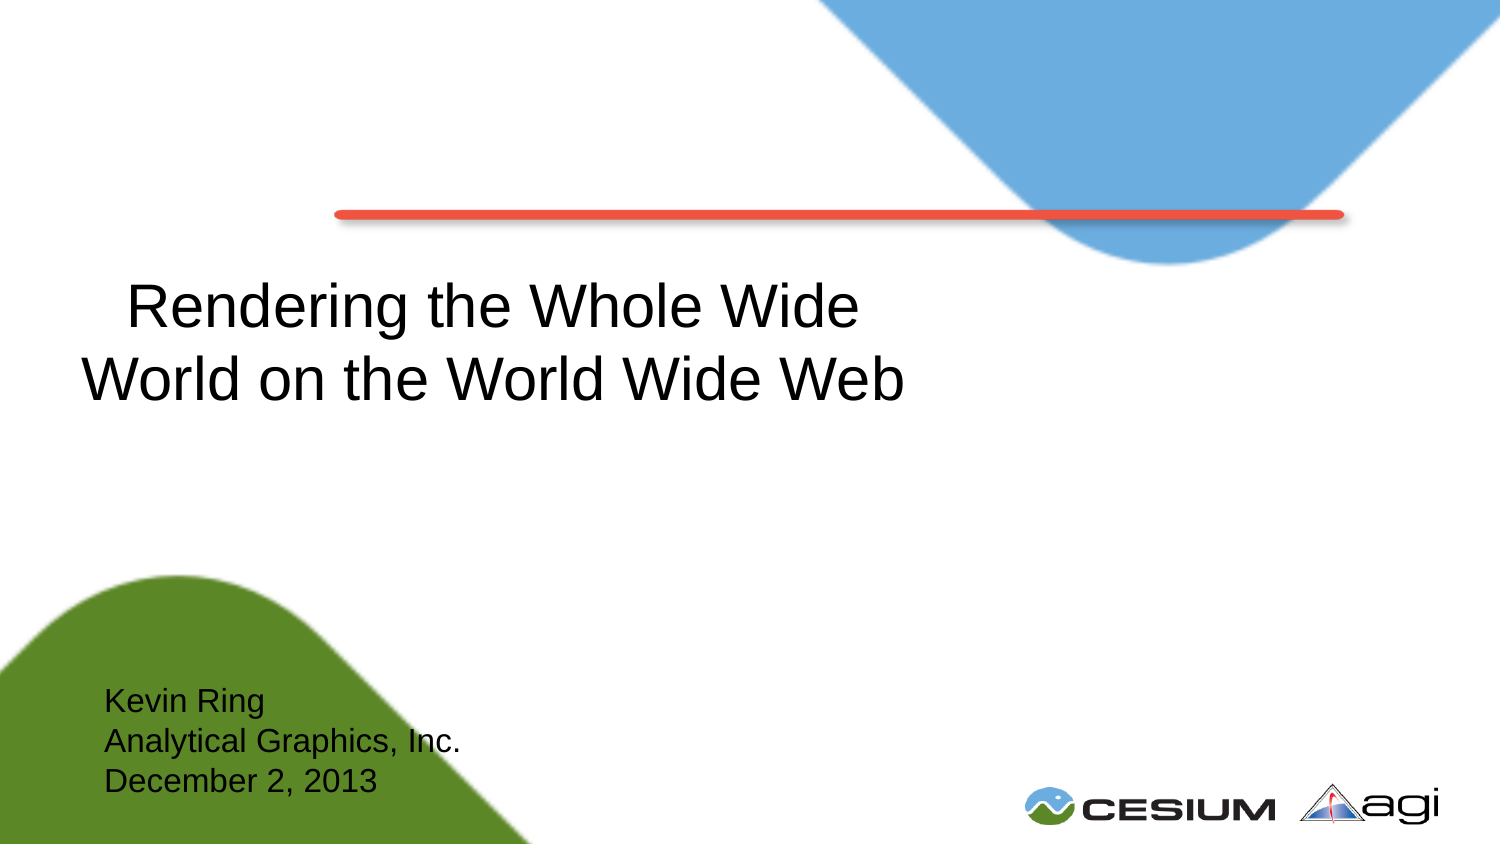

# Rendering the Whole Wide World on the World Wide Web
Kevin Ring
Analytical Graphics, Inc.
December 2, 2013